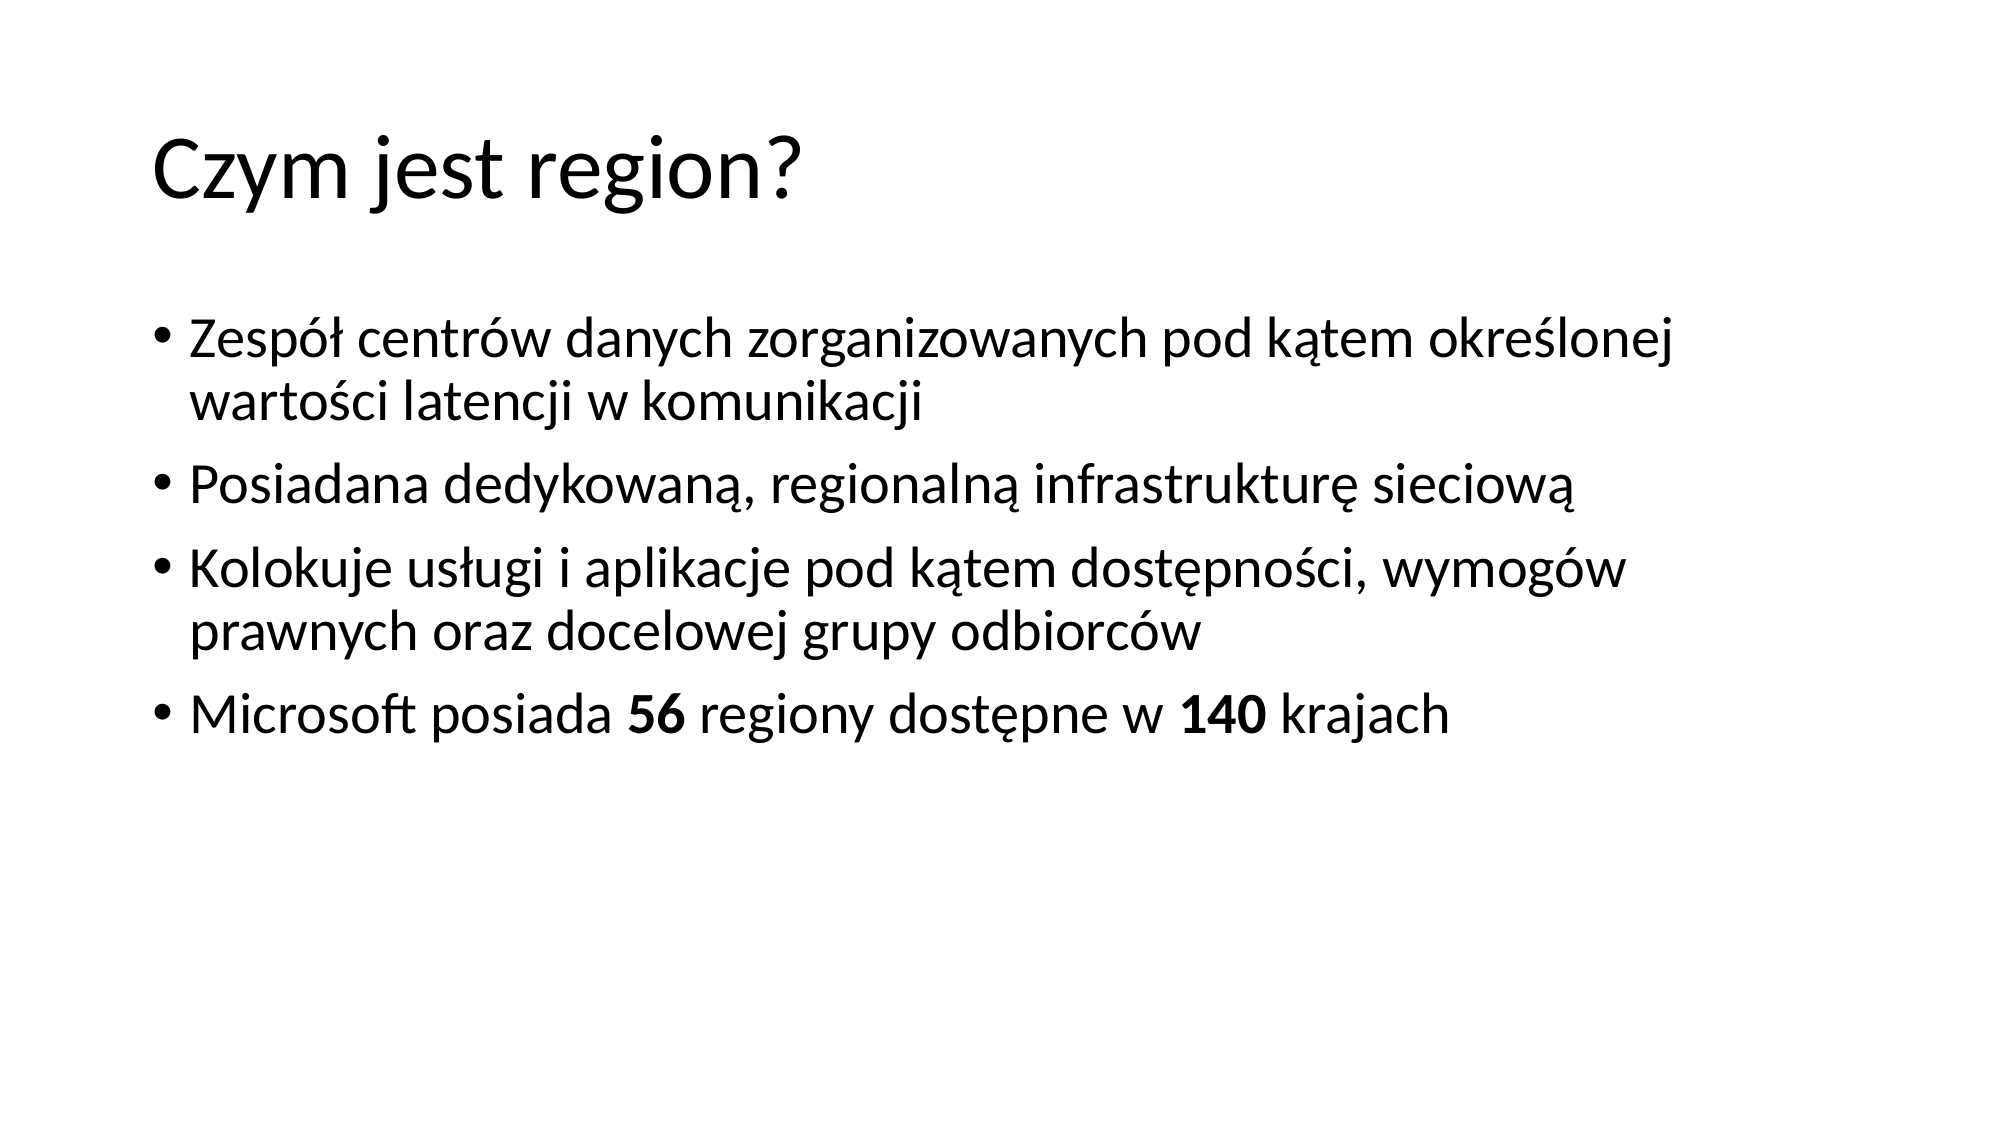

# Czym jest region?
Zespół centrów danych zorganizowanych pod kątem określonej wartości latencji w komunikacji
Posiadana dedykowaną, regionalną infrastrukturę sieciową
Kolokuje usługi i aplikacje pod kątem dostępności, wymogów prawnych oraz docelowej grupy odbiorców
Microsoft posiada 56 regiony dostępne w 140 krajach